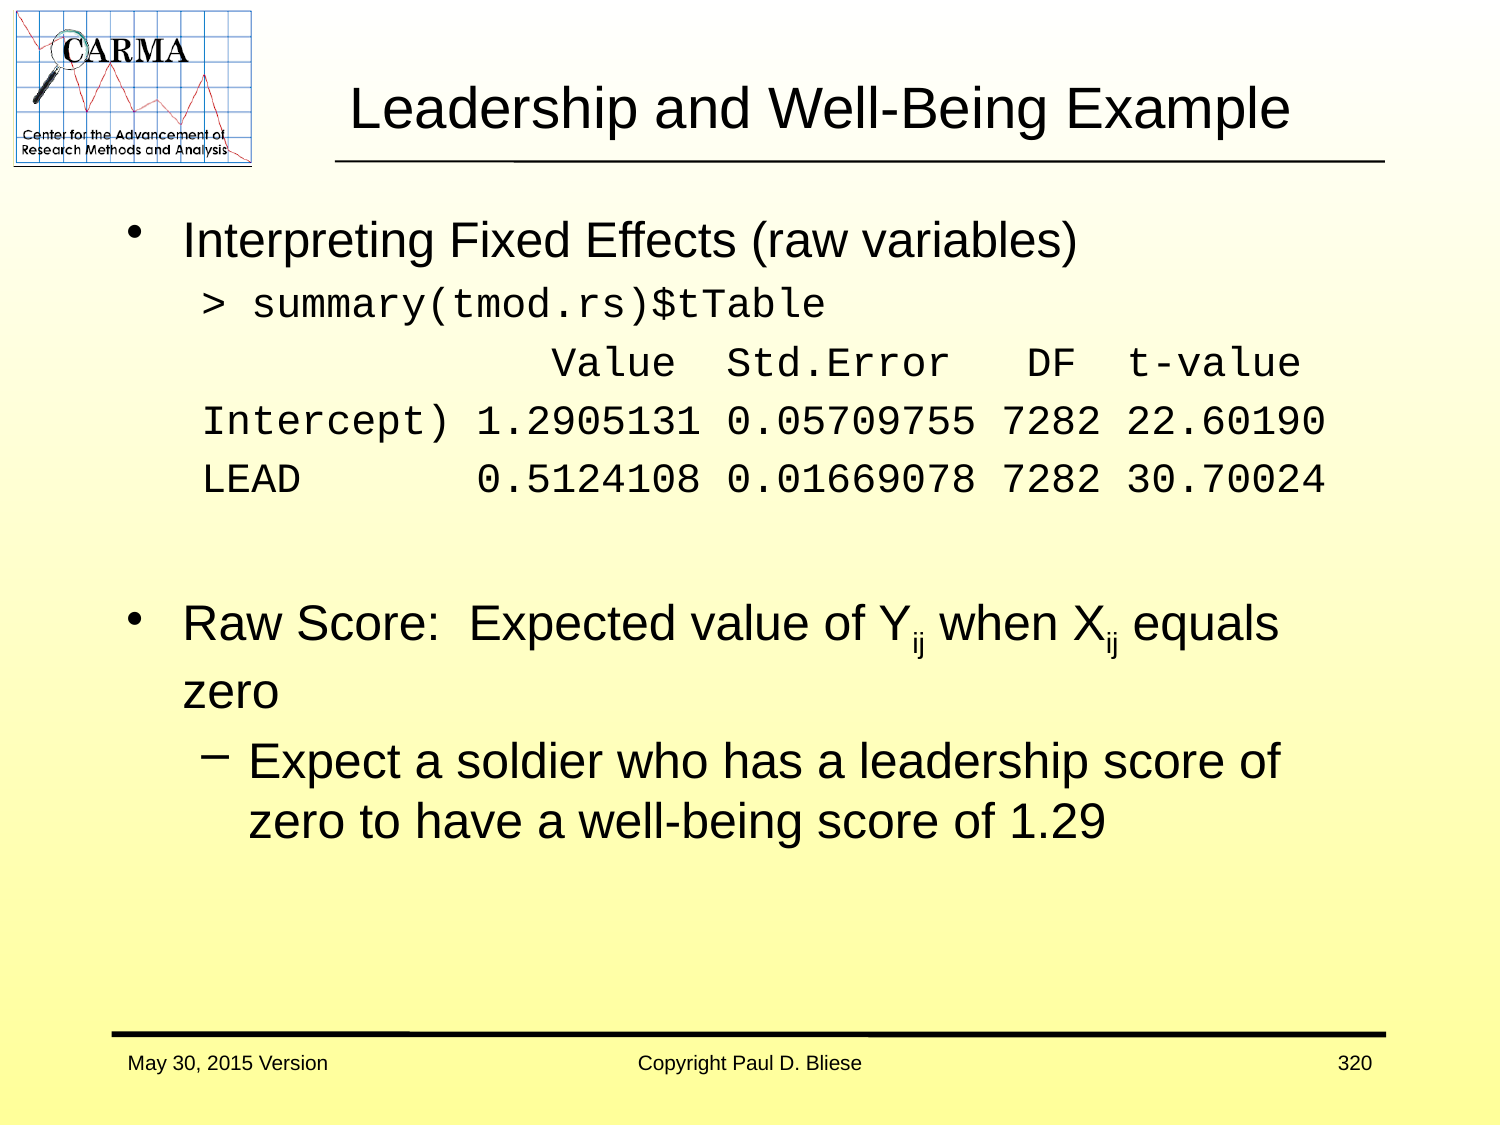

# Leadership and Well-Being Example
Interpreting Fixed Effects (raw variables)
> summary(tmod.rs)$tTable
              Value  Std.Error   DF  t-value
Intercept) 1.2905131 0.05709755 7282 22.60190
LEAD       0.5124108 0.01669078 7282 30.70024

Raw Score:  Expected value of Yij when Xij equals zero
Expect a soldier who has a leadership score of zero to have a well-being score of 1.29

May 30, 2015 Version
Copyright Paul D. Bliese
320